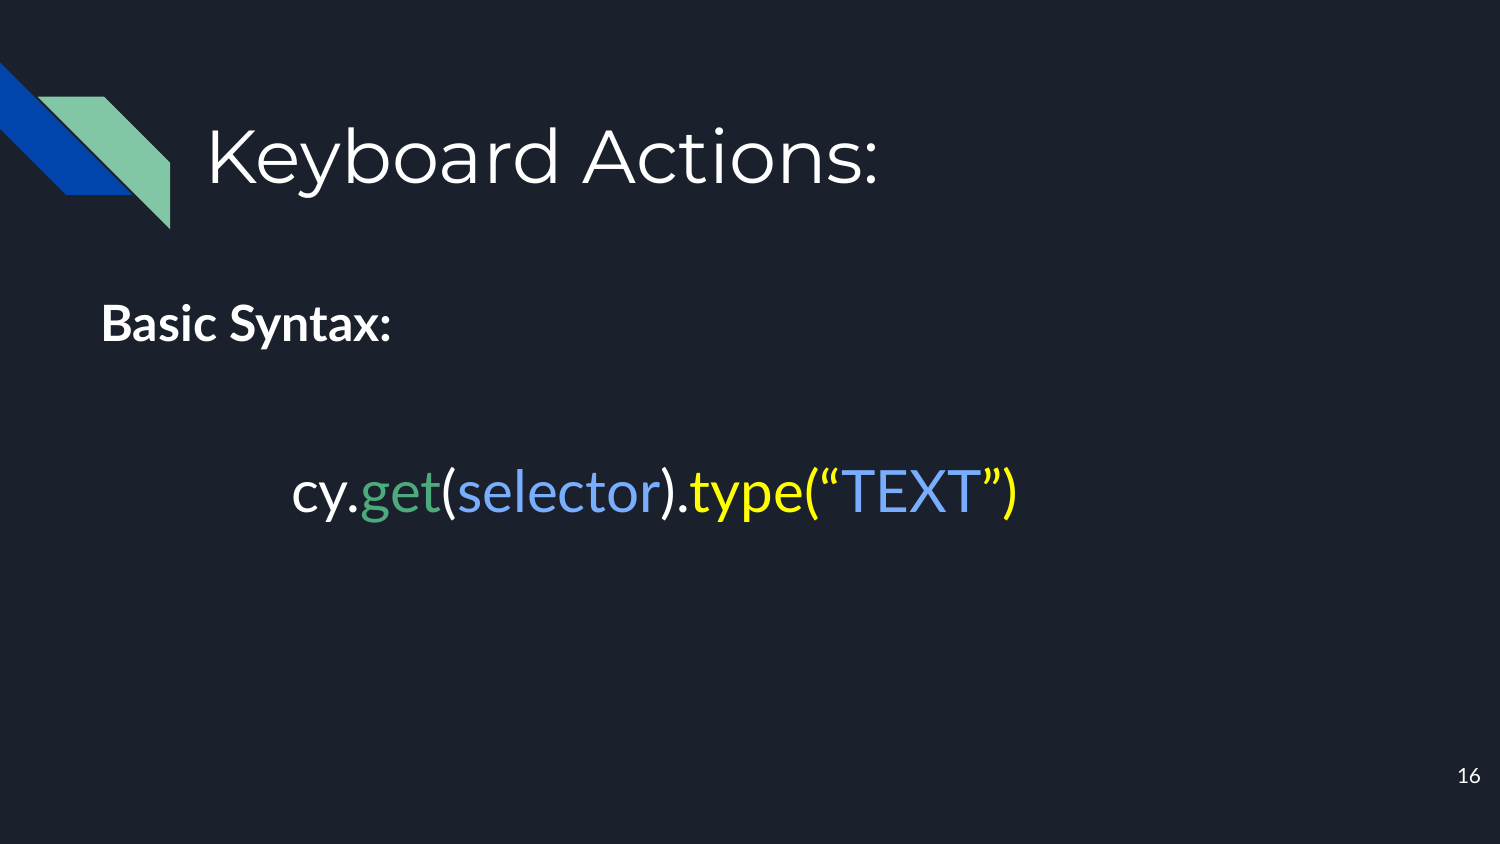

# Keyboard Actions:
Basic Syntax:

cy.get(selector).type(“TEXT”)
16